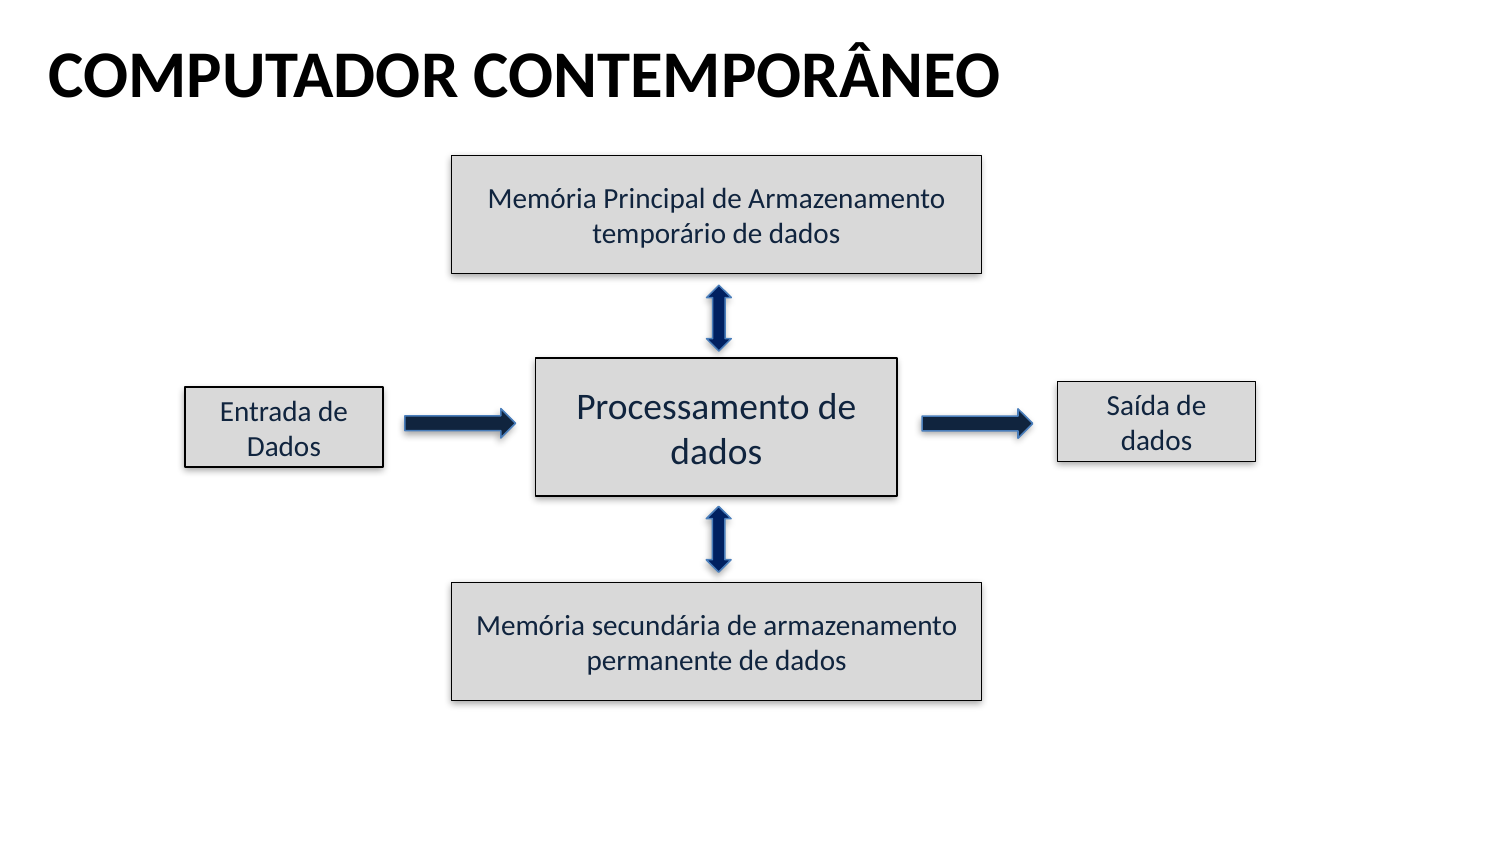

COMPUTADOR CONTEMPORÂNEO
Memória Principal de Armazenamento temporário de dados

Processamento de dados
Saída de dados
Entrada de Dados

Memória secundária de armazenamento permanente de dados